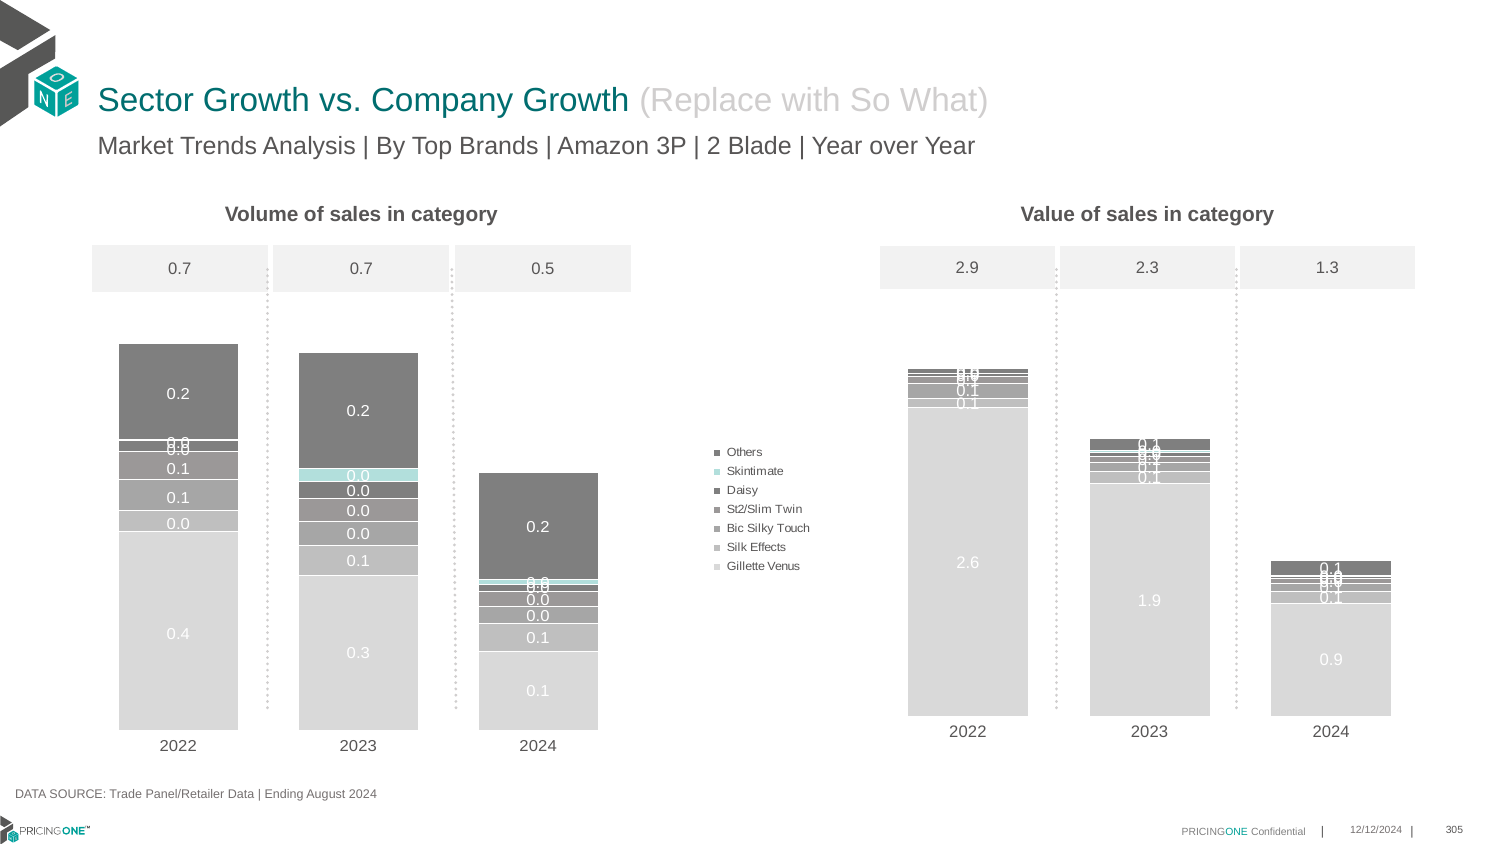

# Sector Growth vs. Company Growth (Replace with So What)
Market Trends Analysis | By Top Brands | Amazon 3P | 2 Blade | Year over Year
| Value of sales in category |  |  |
| --- | --- | --- |
| 2.9 | 2.3 | 1.3 |
| Volume of sales in category |  |  |
| --- | --- | --- |
| 0.7 | 0.7 | 0.5 |

### Chart

| Category | Gillette Venus | Silk Effects | Bic Silky Touch | St2/Slim Twin | Daisy | Skintimate | Others |
|---|---|---|---|---|---|---|---|
| 2022 | 2.578341 | 0.079869 | 0.123114 | 0.053506 | 0.027333 | 0.003627 | 0.038509 |
| 2023 | 1.941523 | 0.102158 | 0.073554 | 0.053824 | 0.036064 | 0.016635 | 0.098928 |
| 2024 | 0.943778 | 0.097007 | 0.064791 | 0.040998 | 0.018767 | 0.007709 | 0.127875 |

### Chart

| Category | Gillette Venus | Silk Effects | Bic Silky Touch | St2/Slim Twin | Daisy | Skintimate | Others |
|---|---|---|---|---|---|---|---|
| 2022 | 0.36826 | 0.03841 | 0.056756 | 0.05141 | 0.020085 | 0.003051 | 0.176715 |
| 2023 | 0.286498 | 0.054908 | 0.044304 | 0.042822 | 0.030952 | 0.023666 | 0.214501 |
| 2024 | 0.146584 | 0.050963 | 0.031446 | 0.028292 | 0.012492 | 0.00853 | 0.197167 |
DATA SOURCE: Trade Panel/Retailer Data | Ending August 2024

12/12/2024
305